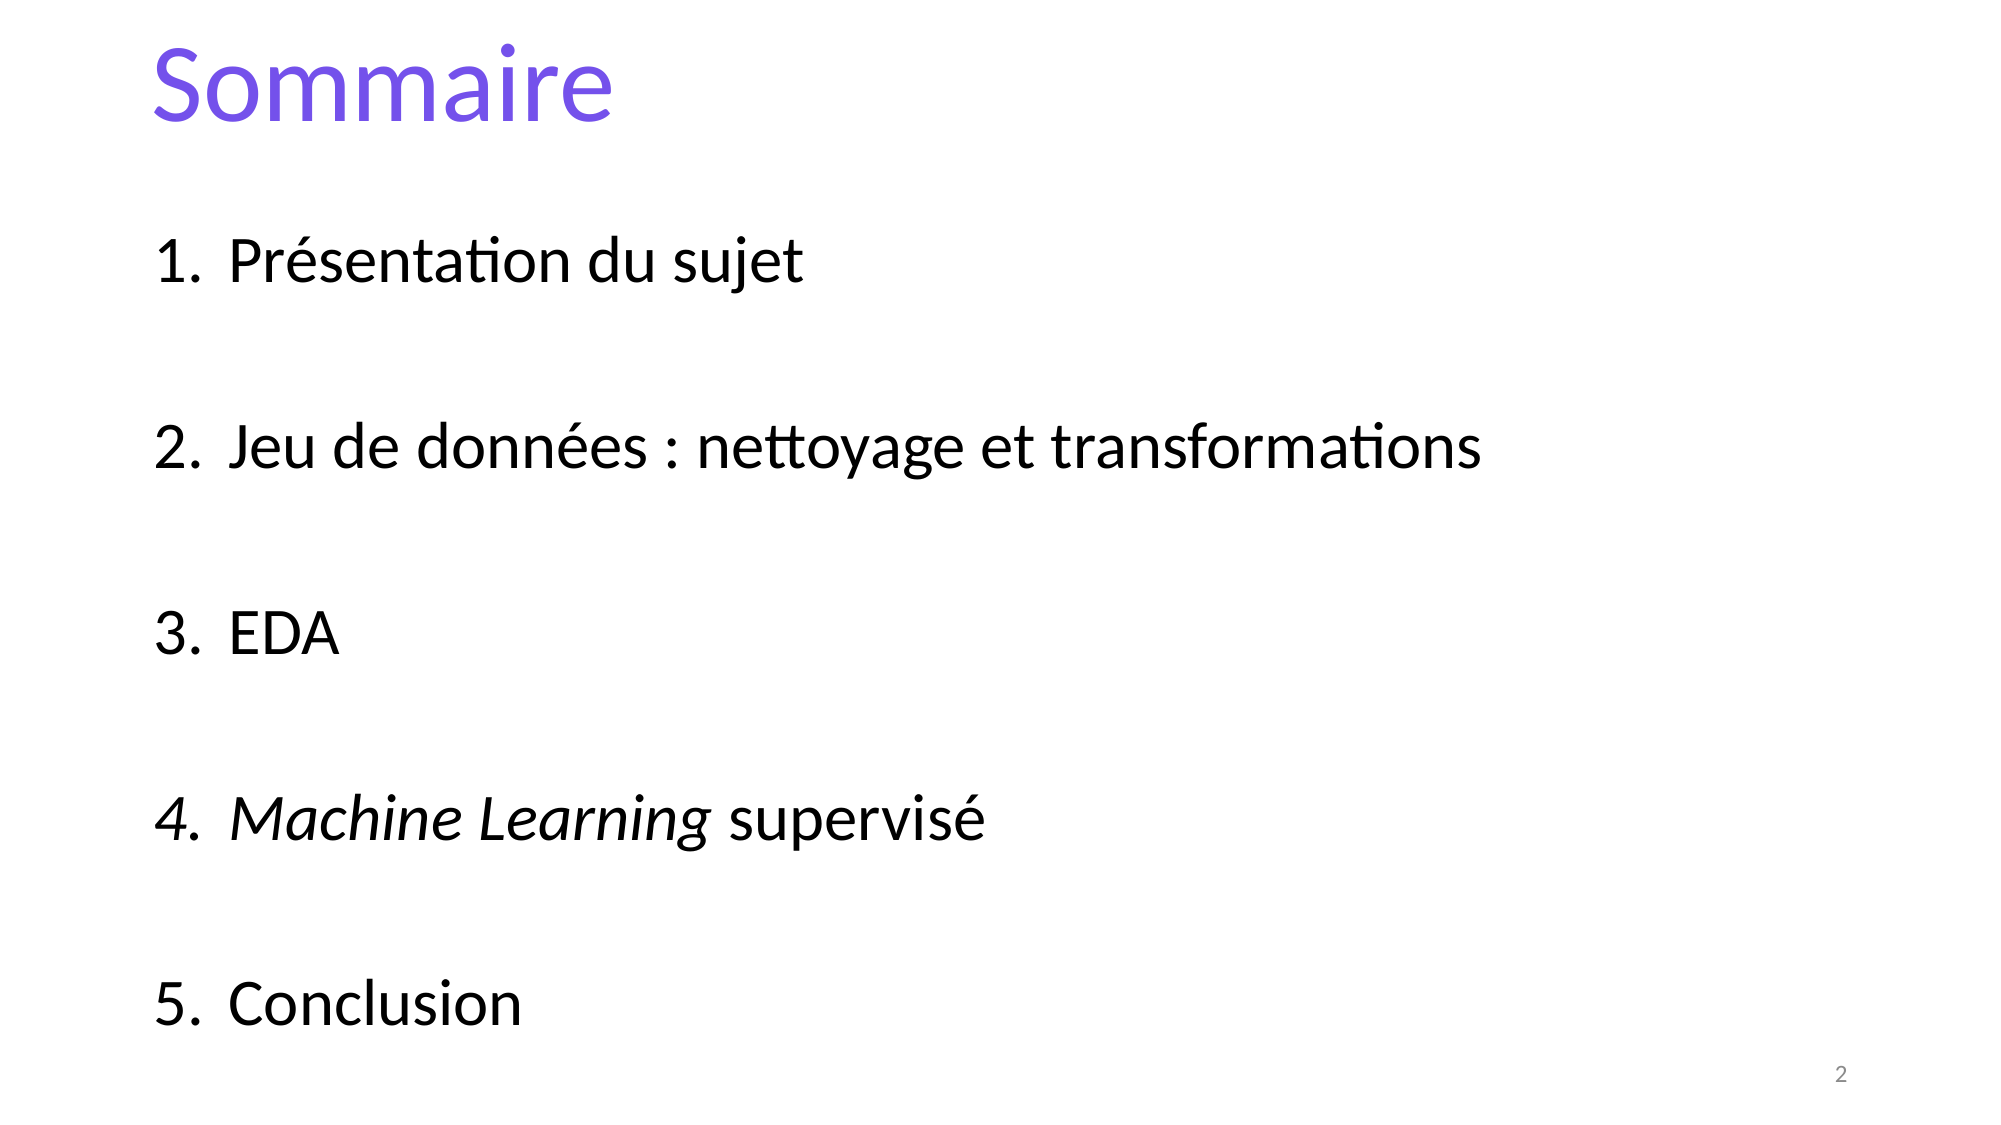

# Sommaire
Présentation du sujet

Jeu de données : nettoyage et transformations

EDA

Machine Learning supervisé

Conclusion

2